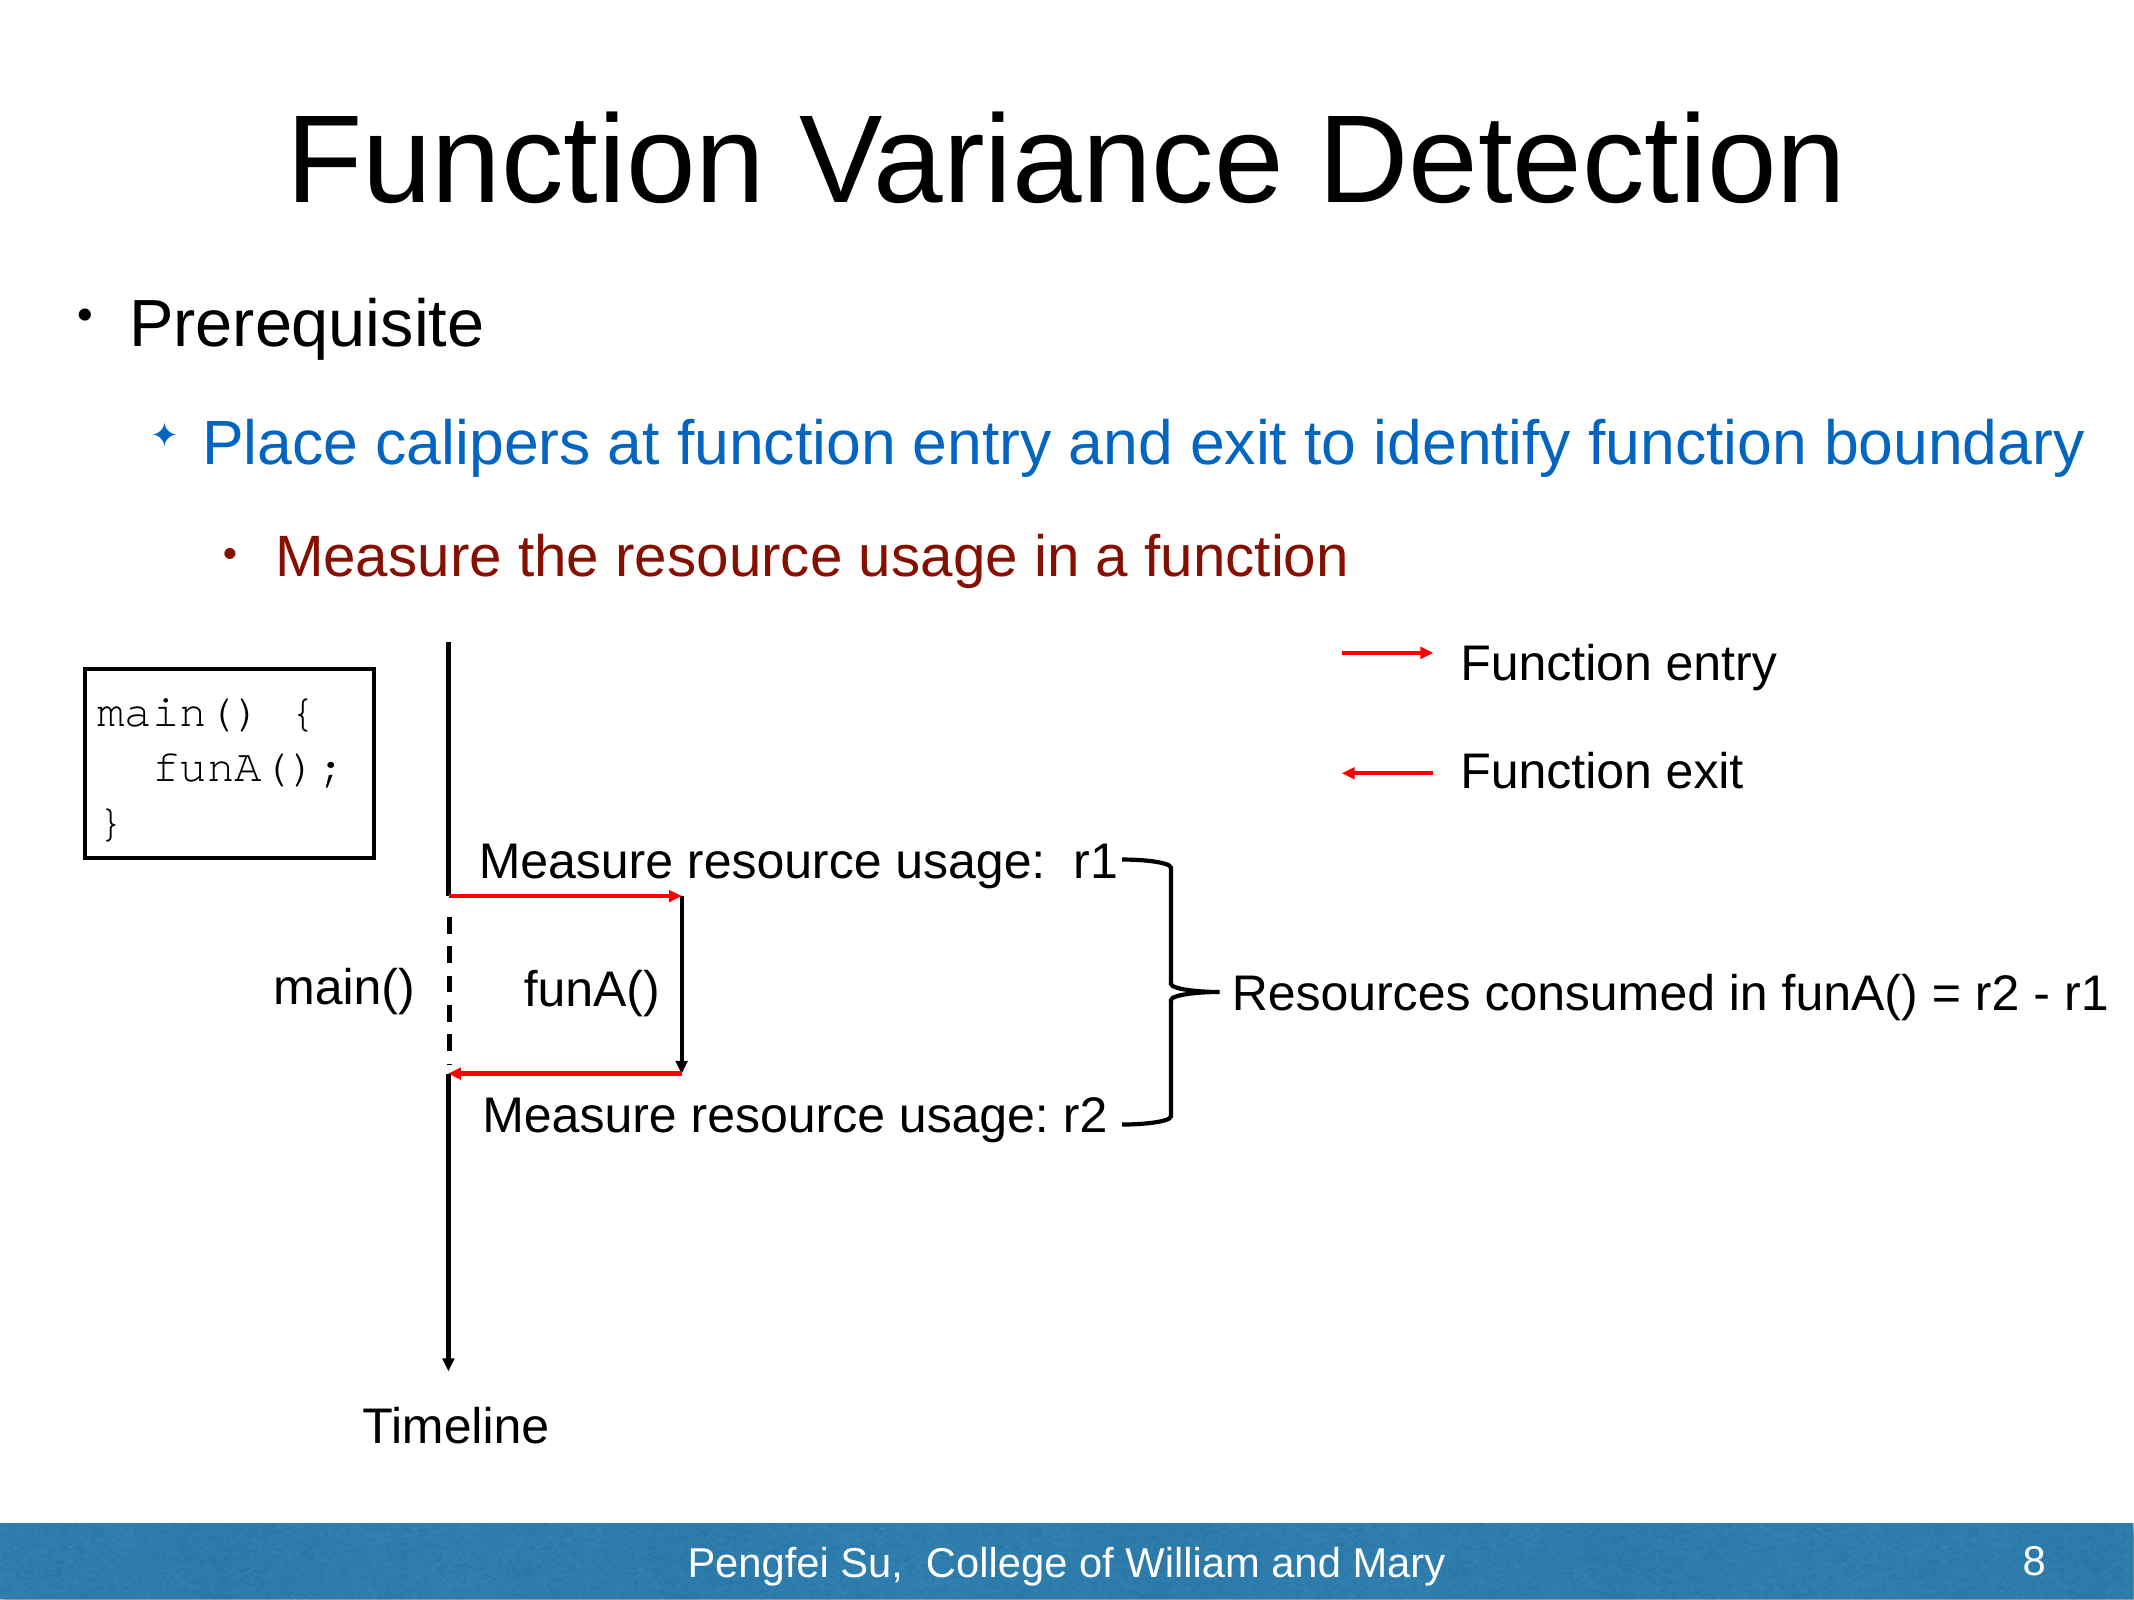

# Function Variance Detection
Prerequisite
Place calipers at function entry and exit to identify function boundary
Measure the resource usage in a function
Function entry
main() {
  funA();
}
Function exit
Measure resource usage:  r1

main()
funA()
Resources consumed in funA() = r2 - r1
Measure resource usage: r2
Timeline
8